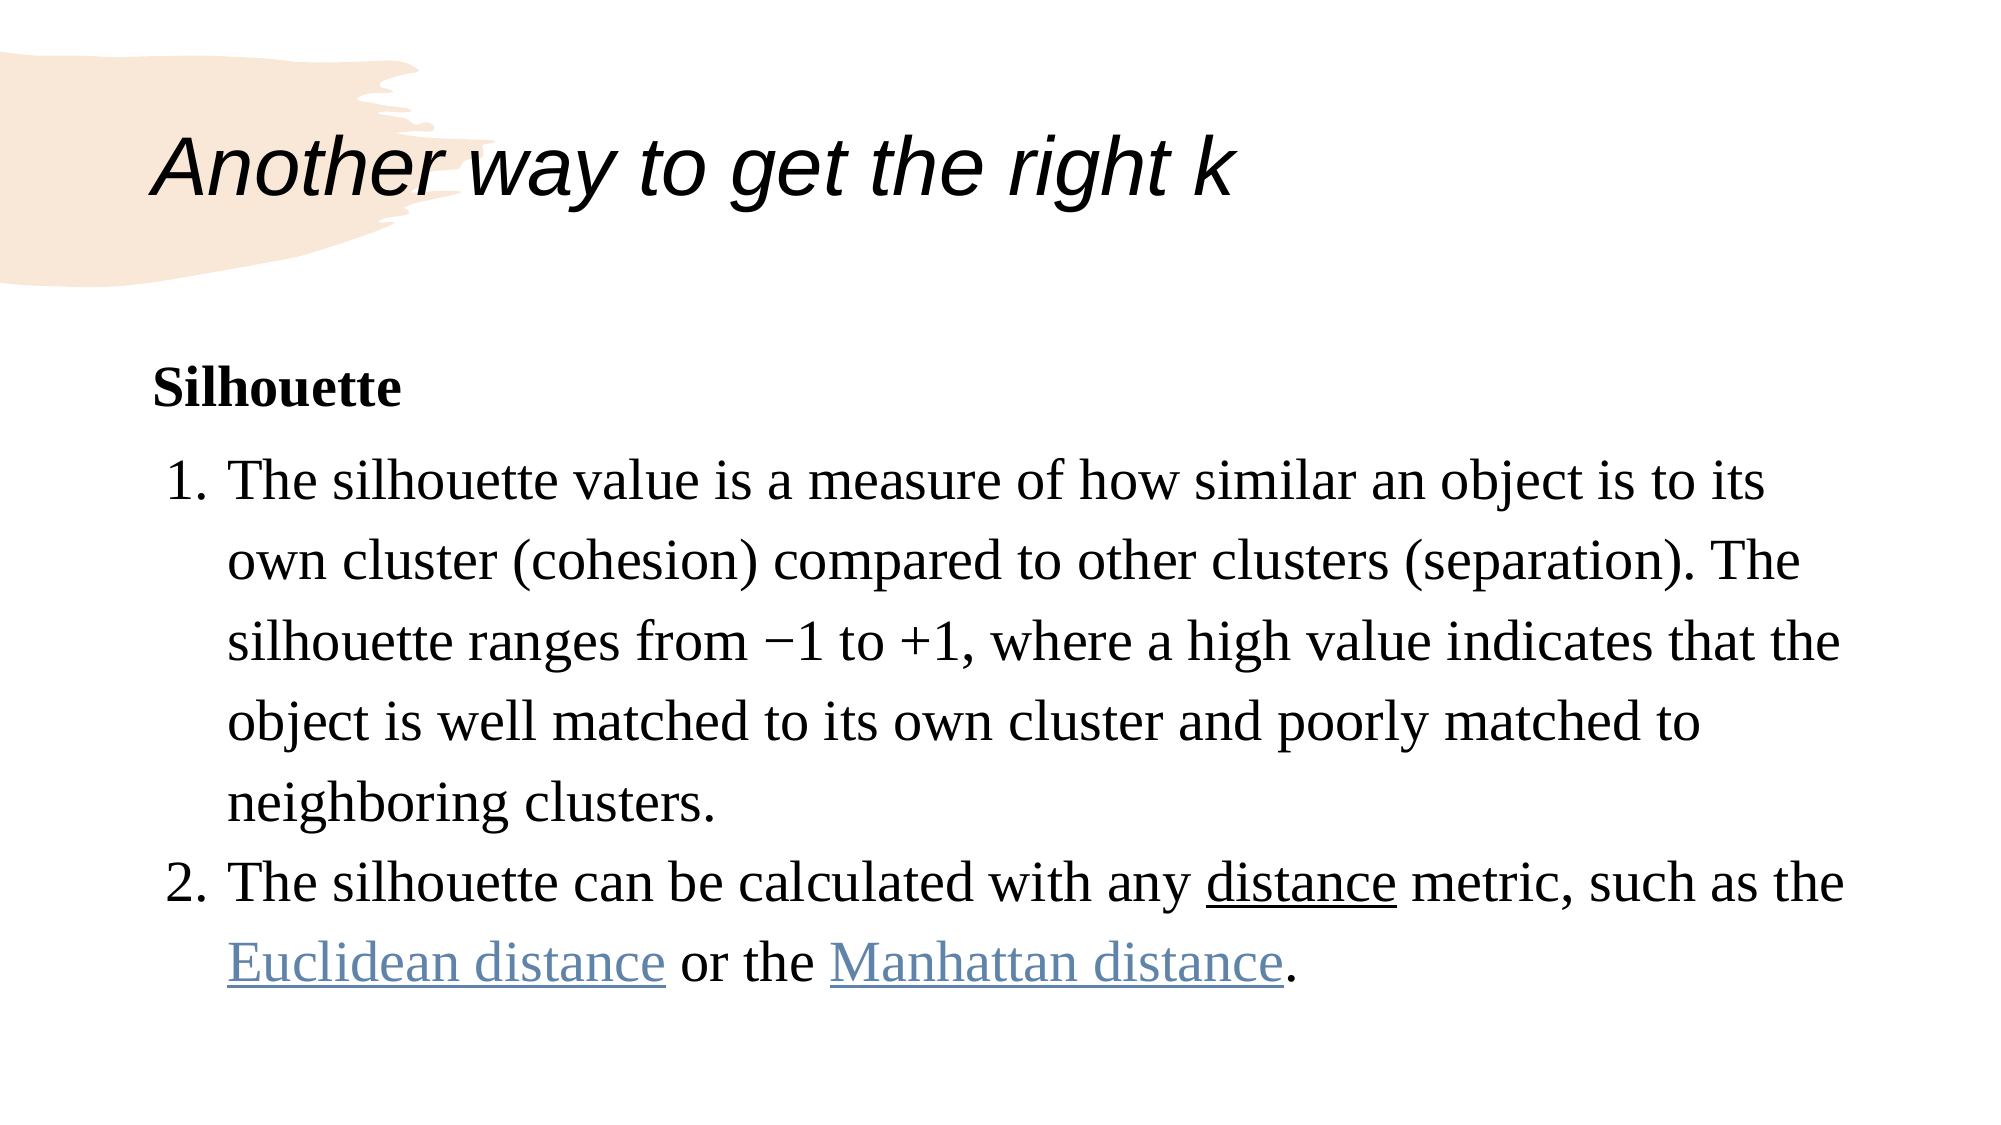

# Another way to get the right k
Silhouette
The silhouette value is a measure of how similar an object is to its own cluster (cohesion) compared to other clusters (separation). The silhouette ranges from −1 to +1, where a high value indicates that the object is well matched to its own cluster and poorly matched to neighboring clusters.
The silhouette can be calculated with any distance metric, such as the Euclidean distance or the Manhattan distance.